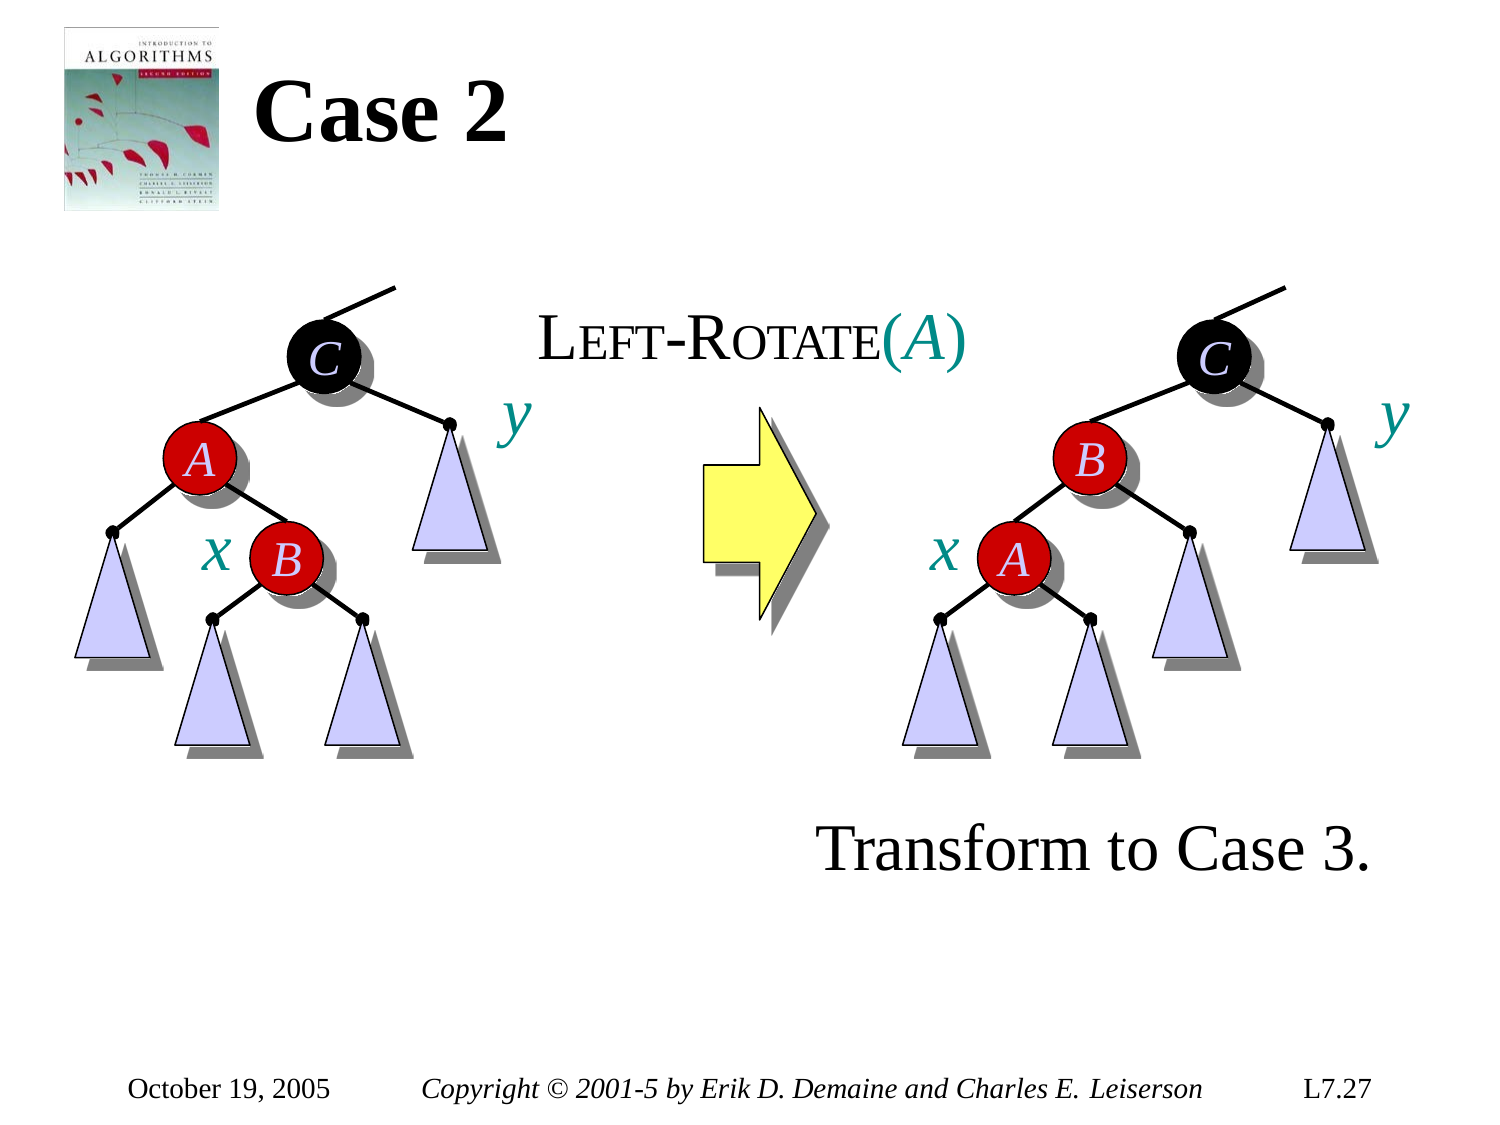

# Case 2

LEFT-ROTATE(A)

C
C
y
y

A
x

B
x

B
A
Transform to Case 3.
October 19, 2005
Copyright © 2001-5 by Erik D. Demaine and Charles E. Leiserson
L7.27